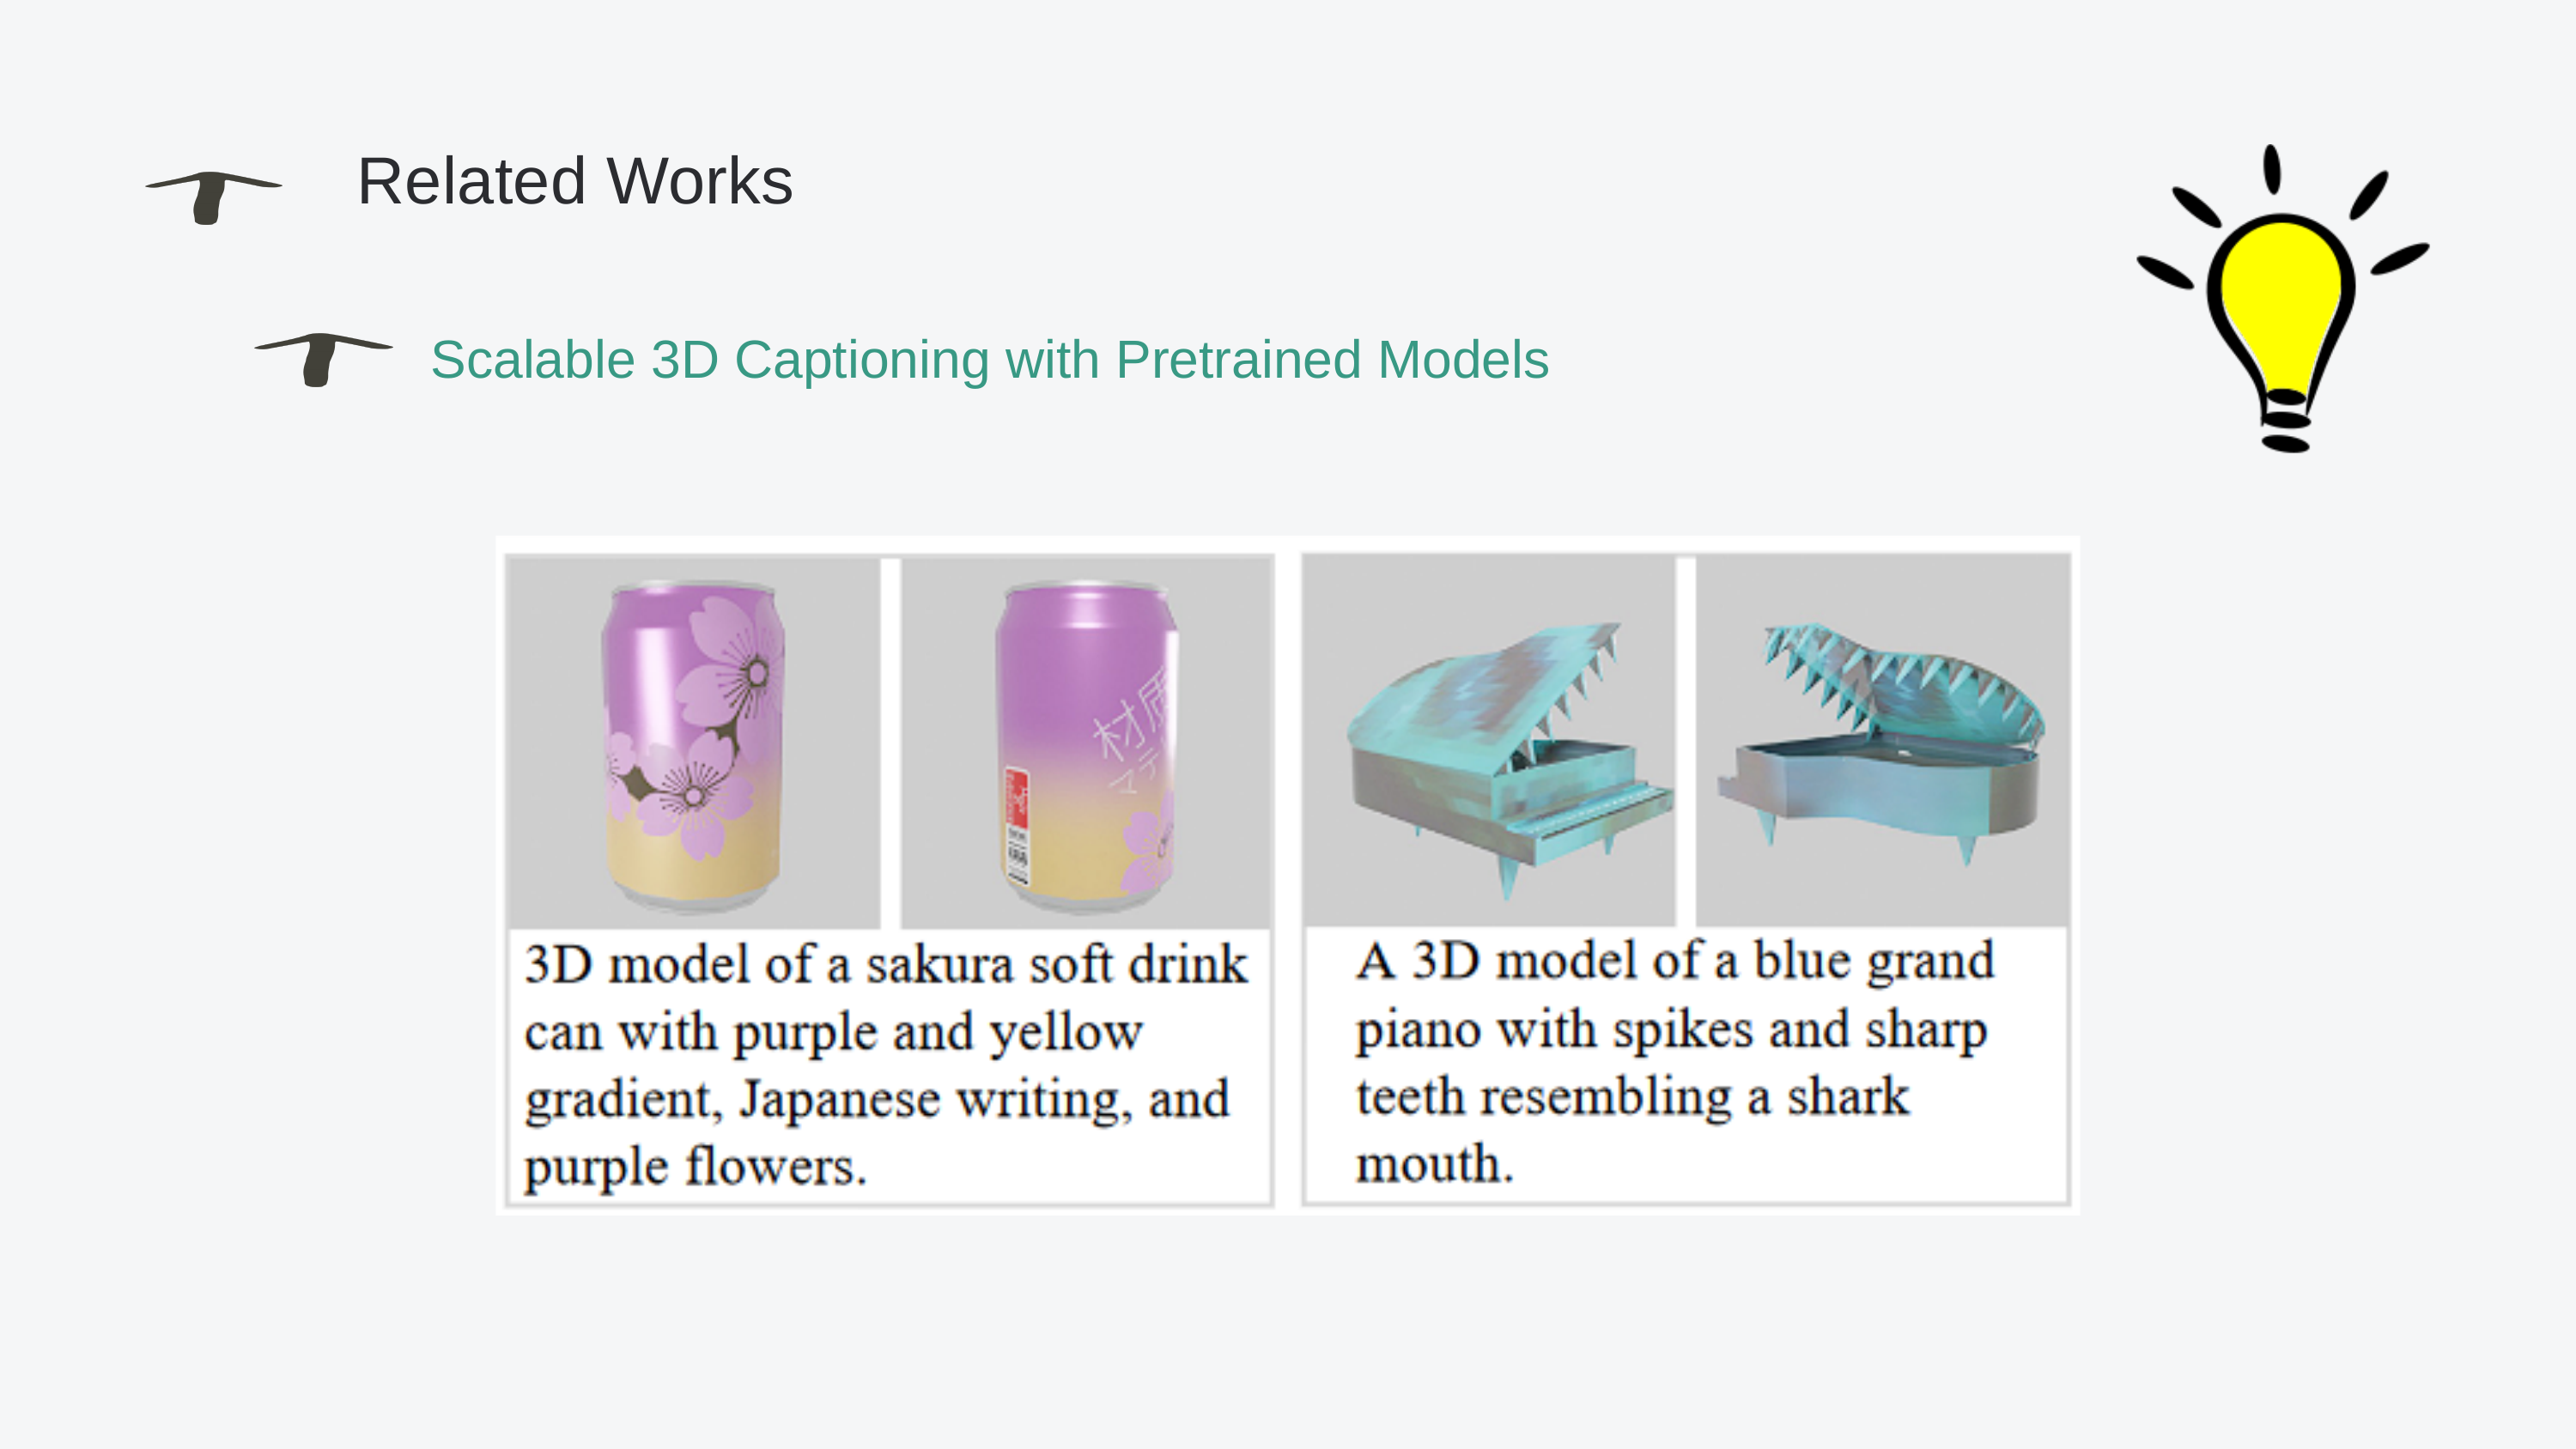

Related Works

Scalable 3D Captioning with Pretrained Models